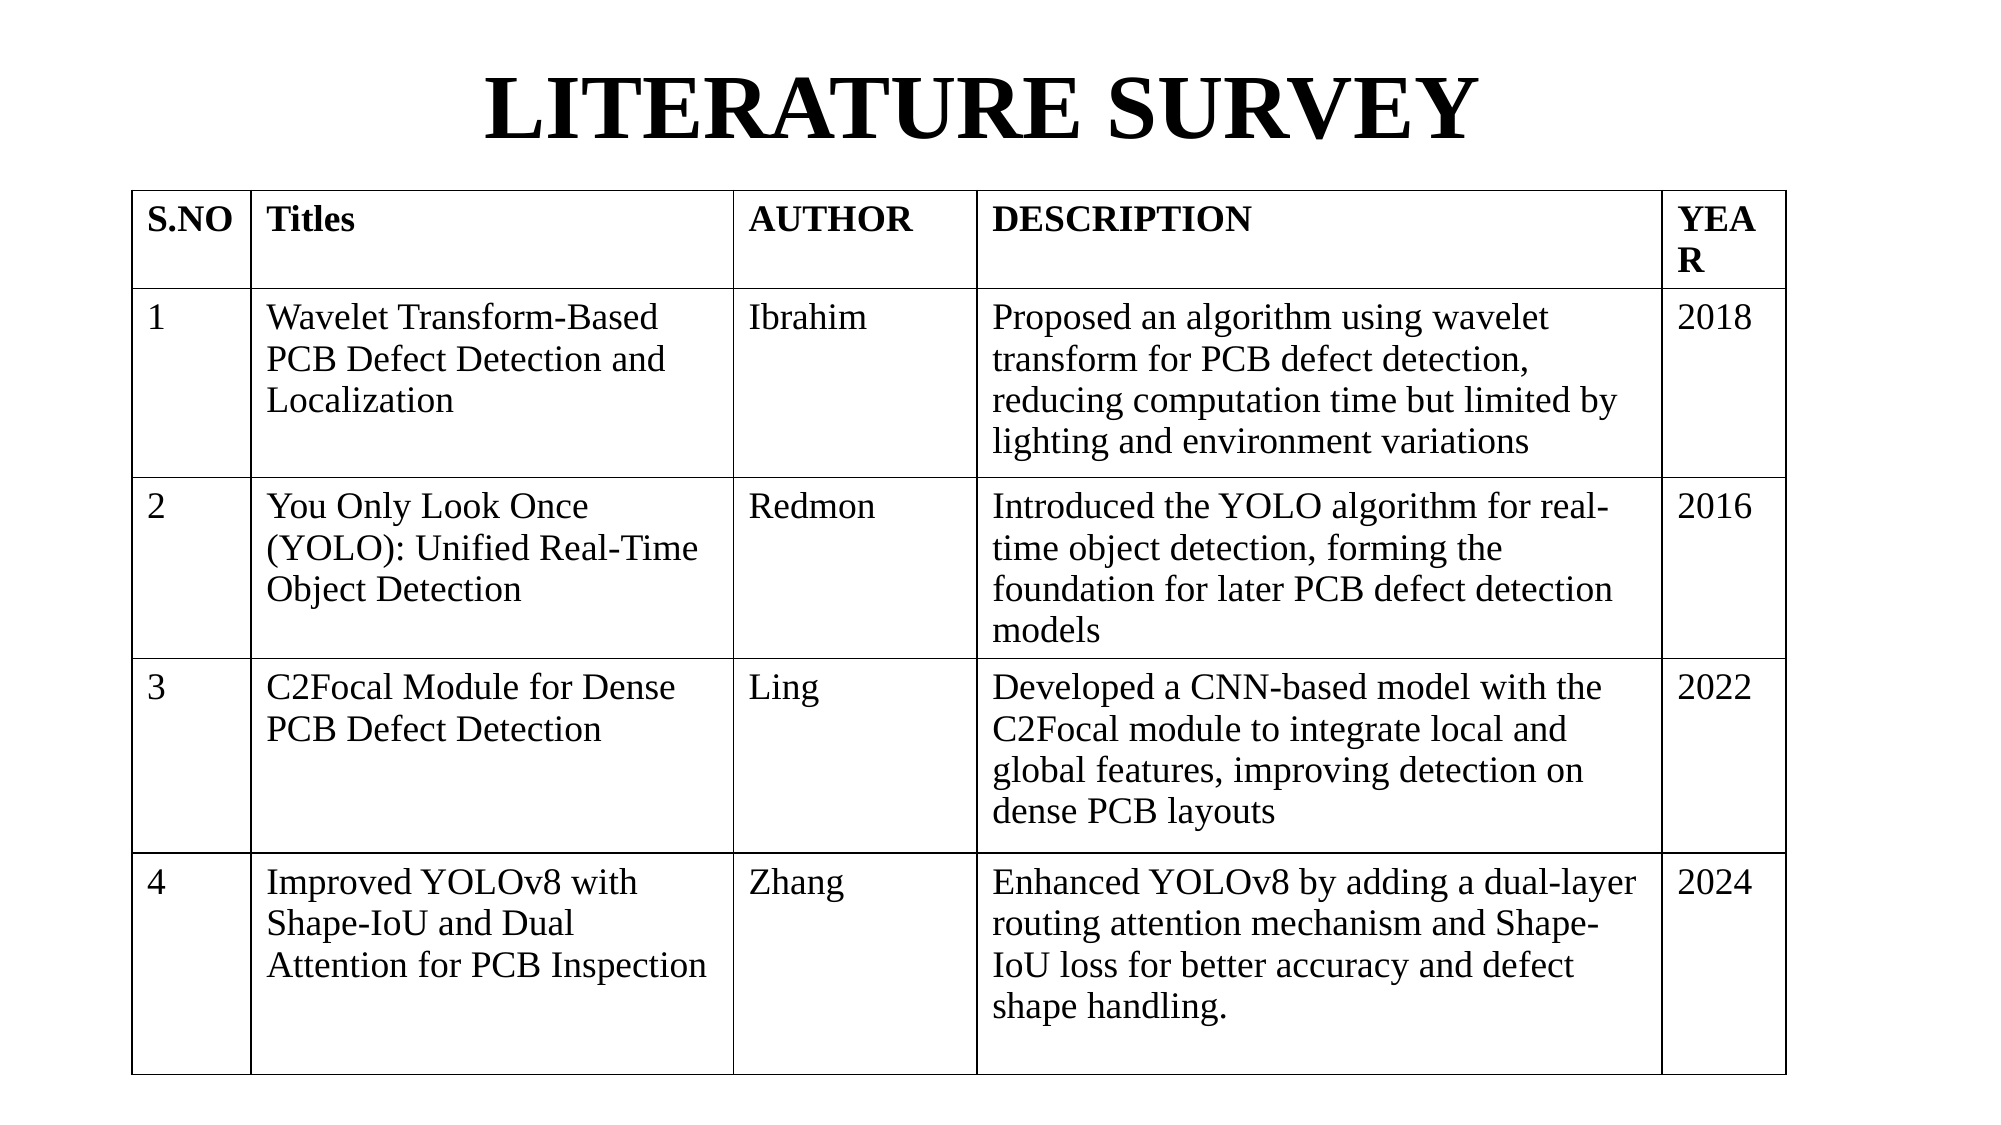

# LITERATURE SURVEY
| S.NO | Titles | AUTHOR | DESCRIPTION | YEAR |
| --- | --- | --- | --- | --- |
| 1 | Wavelet Transform-Based PCB Defect Detection and Localization | Ibrahim | Proposed an algorithm using wavelet transform for PCB defect detection, reducing computation time but limited by lighting and environment variations | 2018 |
| 2 | You Only Look Once (YOLO): Unified Real-Time Object Detection | Redmon | Introduced the YOLO algorithm for real-time object detection, forming the foundation for later PCB defect detection models | 2016 |
| 3 | C2Focal Module for Dense PCB Defect Detection | Ling | Developed a CNN-based model with the C2Focal module to integrate local and global features, improving detection on dense PCB layouts | 2022 |
| 4 | Improved YOLOv8 with Shape-IoU and Dual Attention for PCB Inspection | Zhang | Enhanced YOLOv8 by adding a dual-layer routing attention mechanism and Shape-IoU loss for better accuracy and defect shape handling. | 2024 |